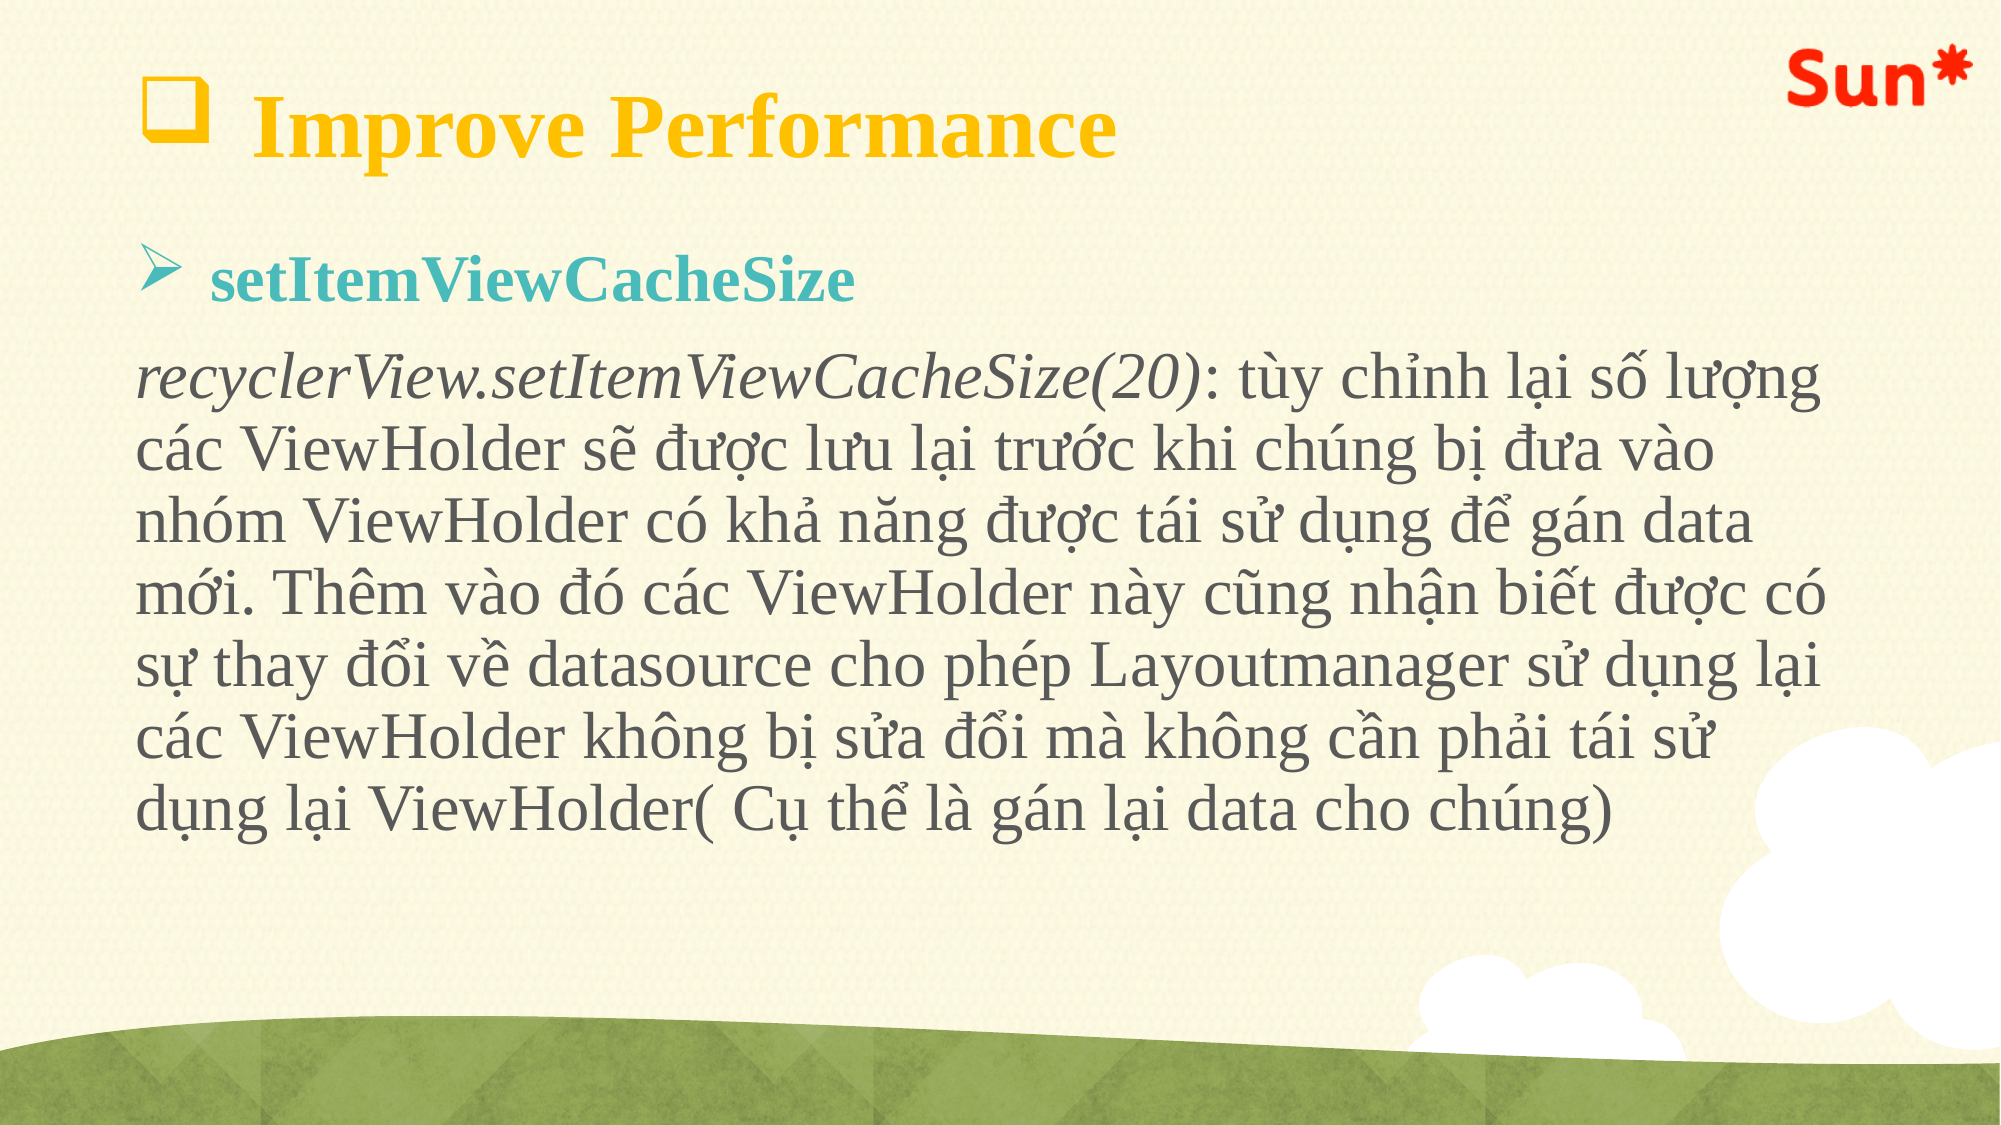

# Improve Performance
setItemViewCacheSize
recyclerView.setItemViewCacheSize(20): tùy chỉnh lại số lượng các ViewHolder sẽ được lưu lại trước khi chúng bị đưa vào nhóm ViewHolder có khả năng được tái sử dụng để gán data mới. Thêm vào đó các ViewHolder này cũng nhận biết được có sự thay đổi về datasource cho phép Layoutmanager sử dụng lại các ViewHolder không bị sửa đổi mà không cần phải tái sử dụng lại ViewHolder( Cụ thể là gán lại data cho chúng)